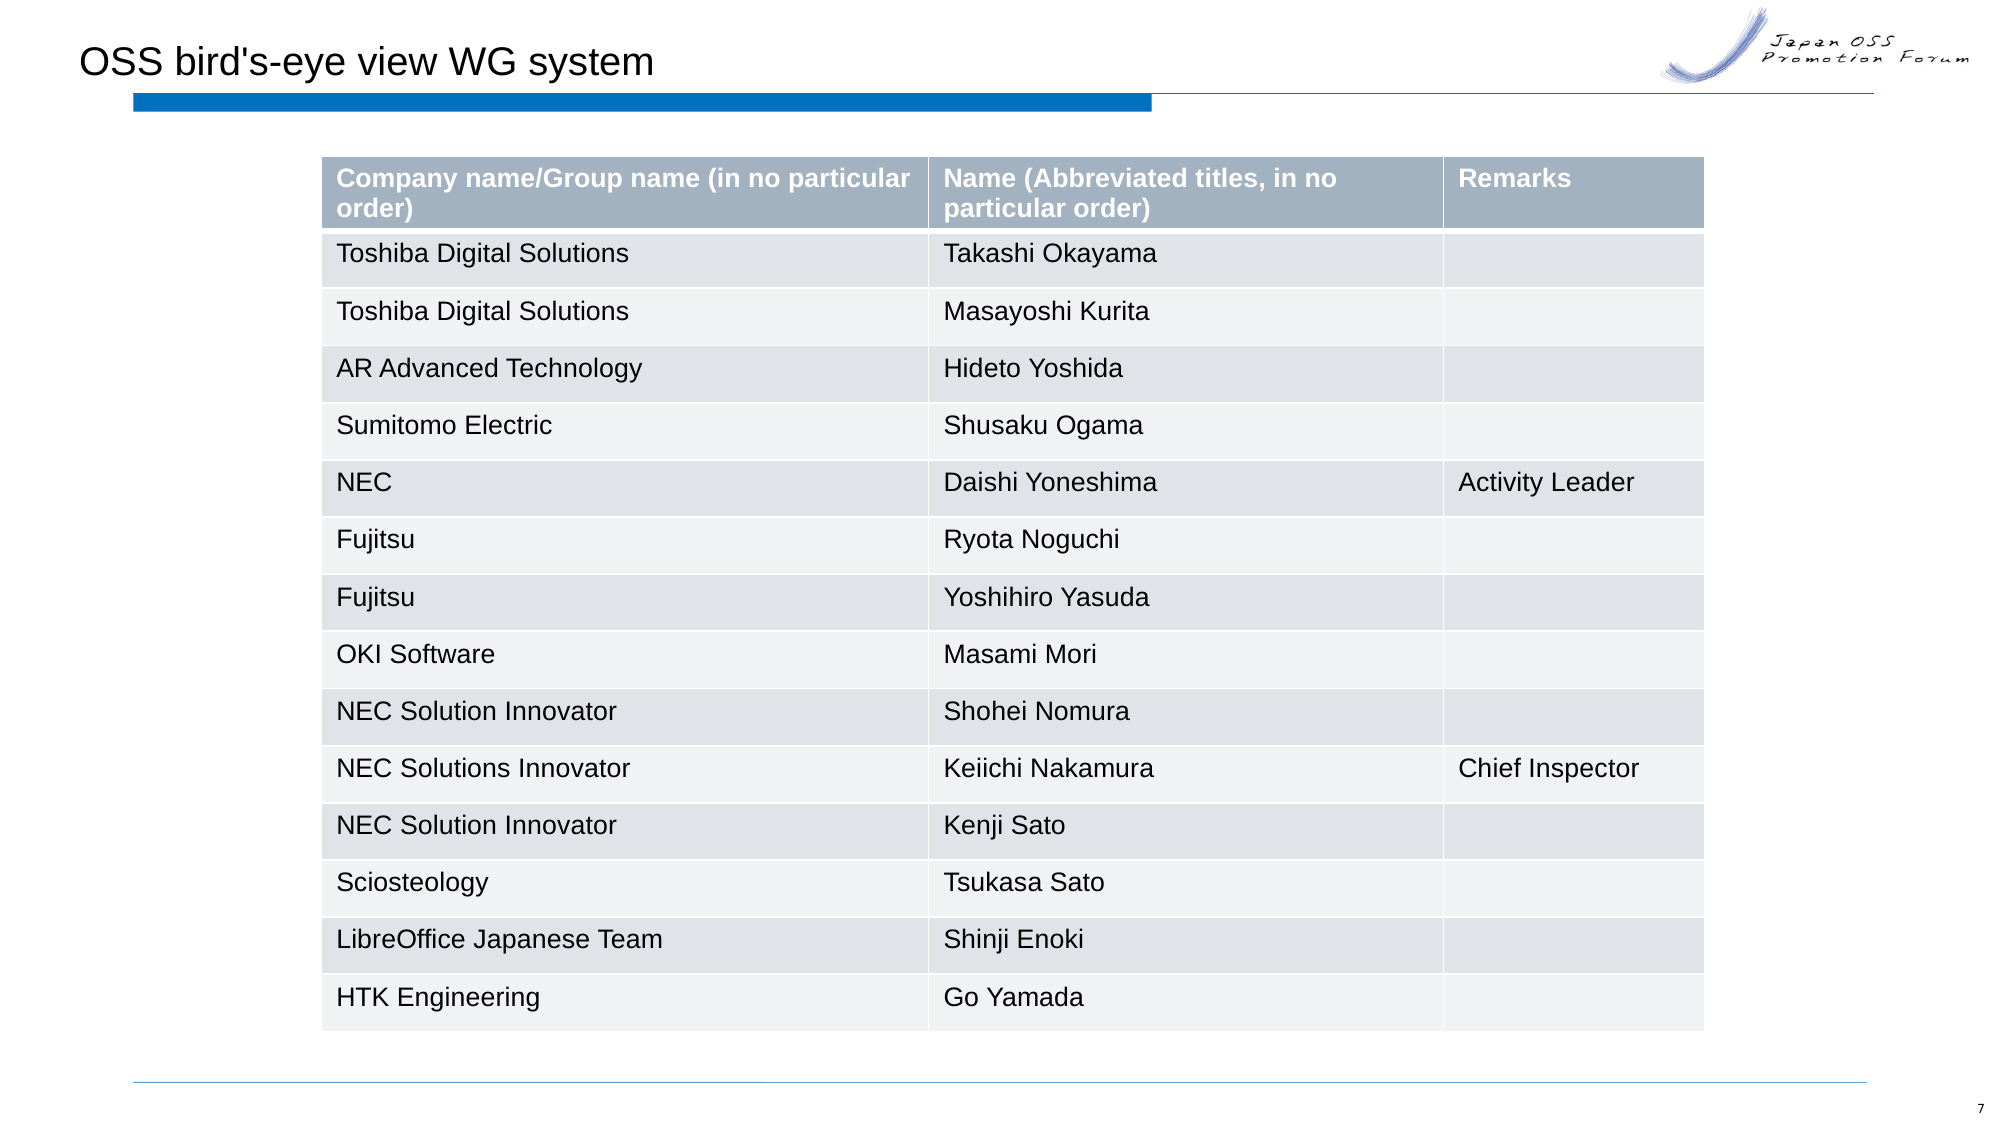

# OSS bird's-eye view WG system
| Company name/Group name (in no particular order) | Name (Abbreviated titles, in no particular order) | Remarks |
| --- | --- | --- |
| Toshiba Digital Solutions | Takashi Okayama |  |
| Toshiba Digital Solutions | Masayoshi Kurita |  |
| AR Advanced Technology | Hideto Yoshida |  |
| Sumitomo Electric | Shusaku Ogama |  |
| NEC | Daishi Yoneshima | Activity Leader |
| Fujitsu | Ryota Noguchi |  |
| Fujitsu | Yoshihiro Yasuda |  |
| OKI Software | Masami Mori |  |
| NEC Solution Innovator | Shohei Nomura |  |
| NEC Solutions Innovator | Keiichi Nakamura | Chief Inspector |
| NEC Solution Innovator | Kenji Sato |  |
| Sciosteology | Tsukasa Sato |  |
| LibreOffice Japanese Team | Shinji Enoki |  |
| HTK Engineering | Go Yamada |  |
7